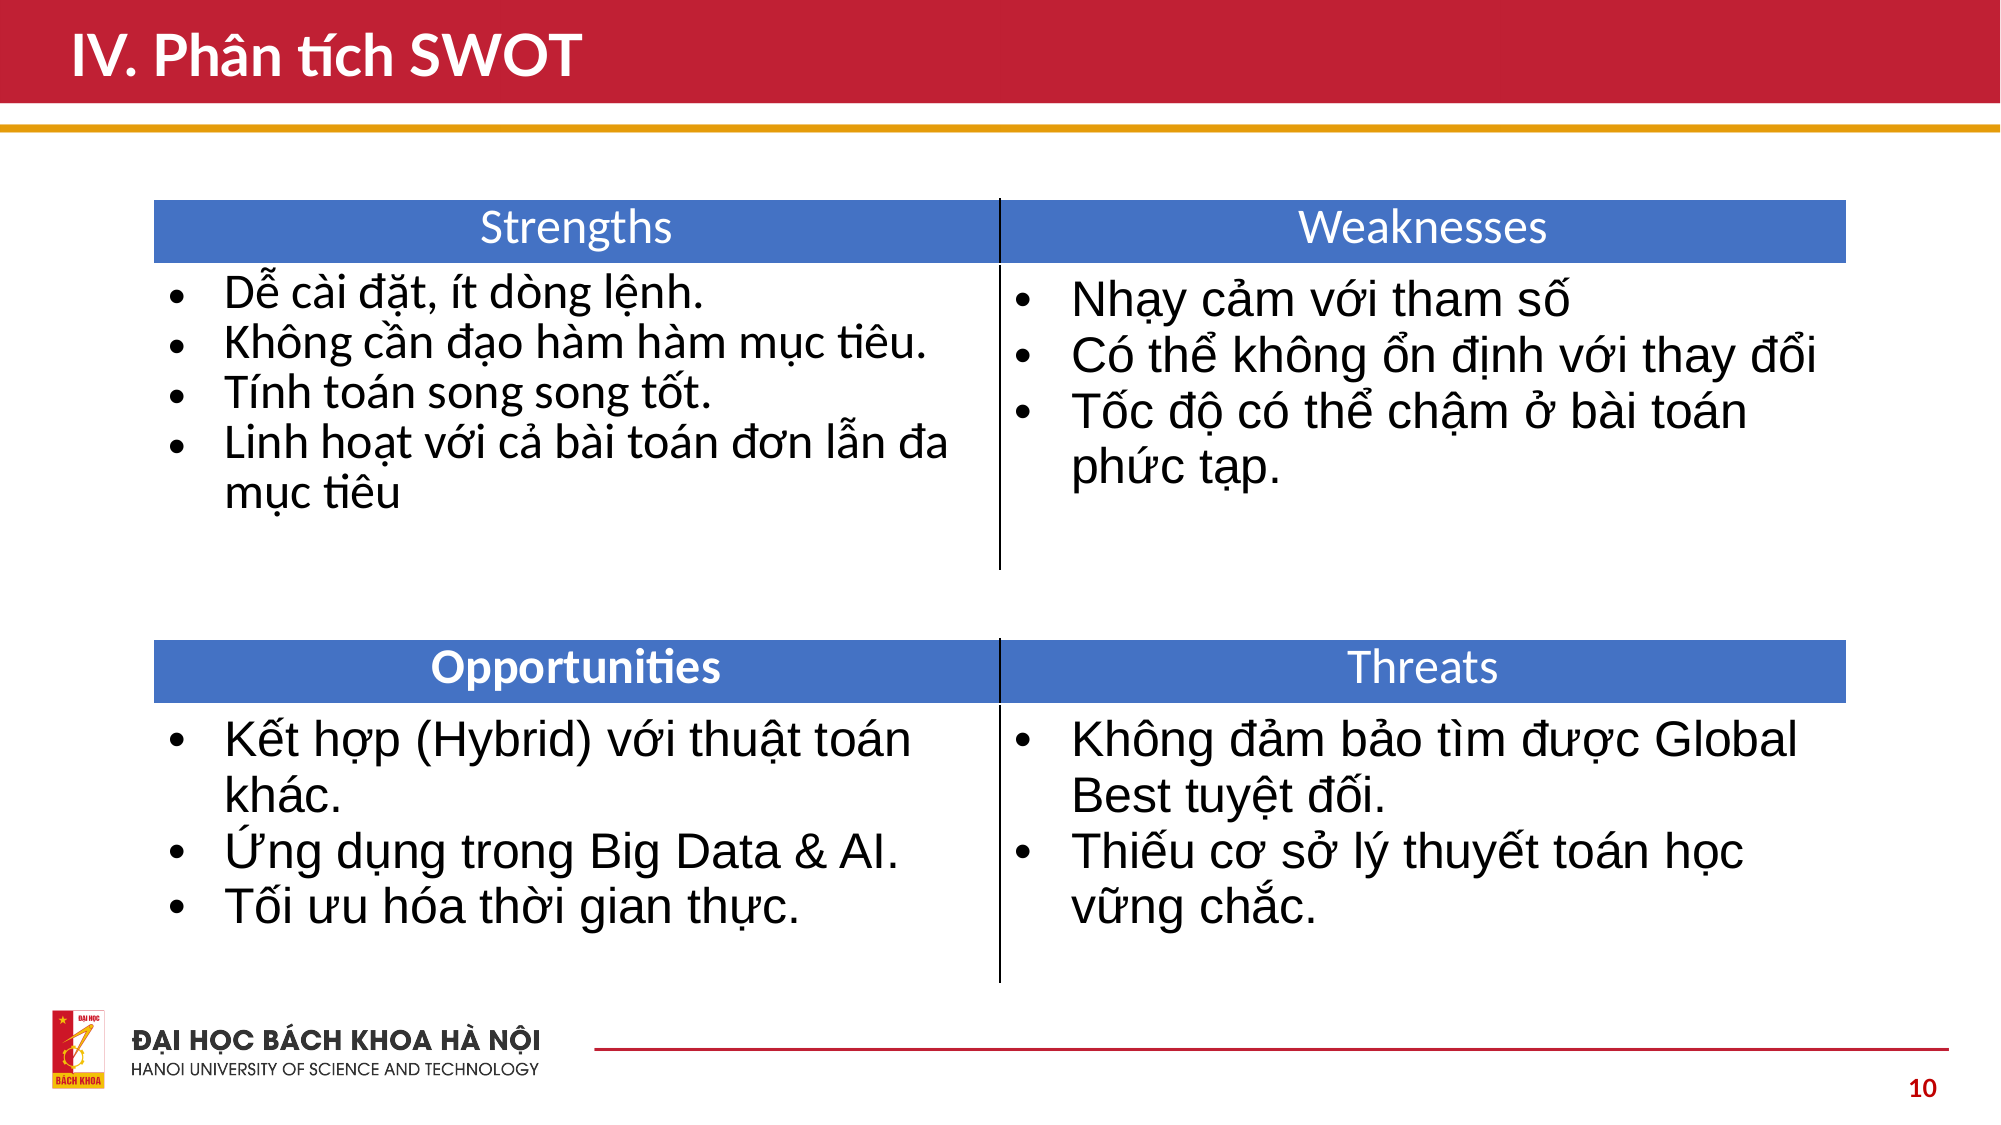

# IV. Phân tích SWOT
| Strengths | Weaknesses |
| --- | --- |
| Dễ cài đặt, ít dòng lệnh. Không cần đạo hàm hàm mục tiêu. Tính toán song song tốt. Linh hoạt với cả bài toán đơn lẫn đa mục tiêu | Nhạy cảm với tham số Có thể không ổn định với thay đổi Tốc độ có thể chậm ở bài toán phức tạp. |
| Opportunities | Threats |
| --- | --- |
| Kết hợp (Hybrid) với thuật toán khác. Ứng dụng trong Big Data & AI. Tối ưu hóa thời gian thực. | Không đảm bảo tìm được Global Best tuyệt đối. Thiếu cơ sở lý thuyết toán học vững chắc. |
10